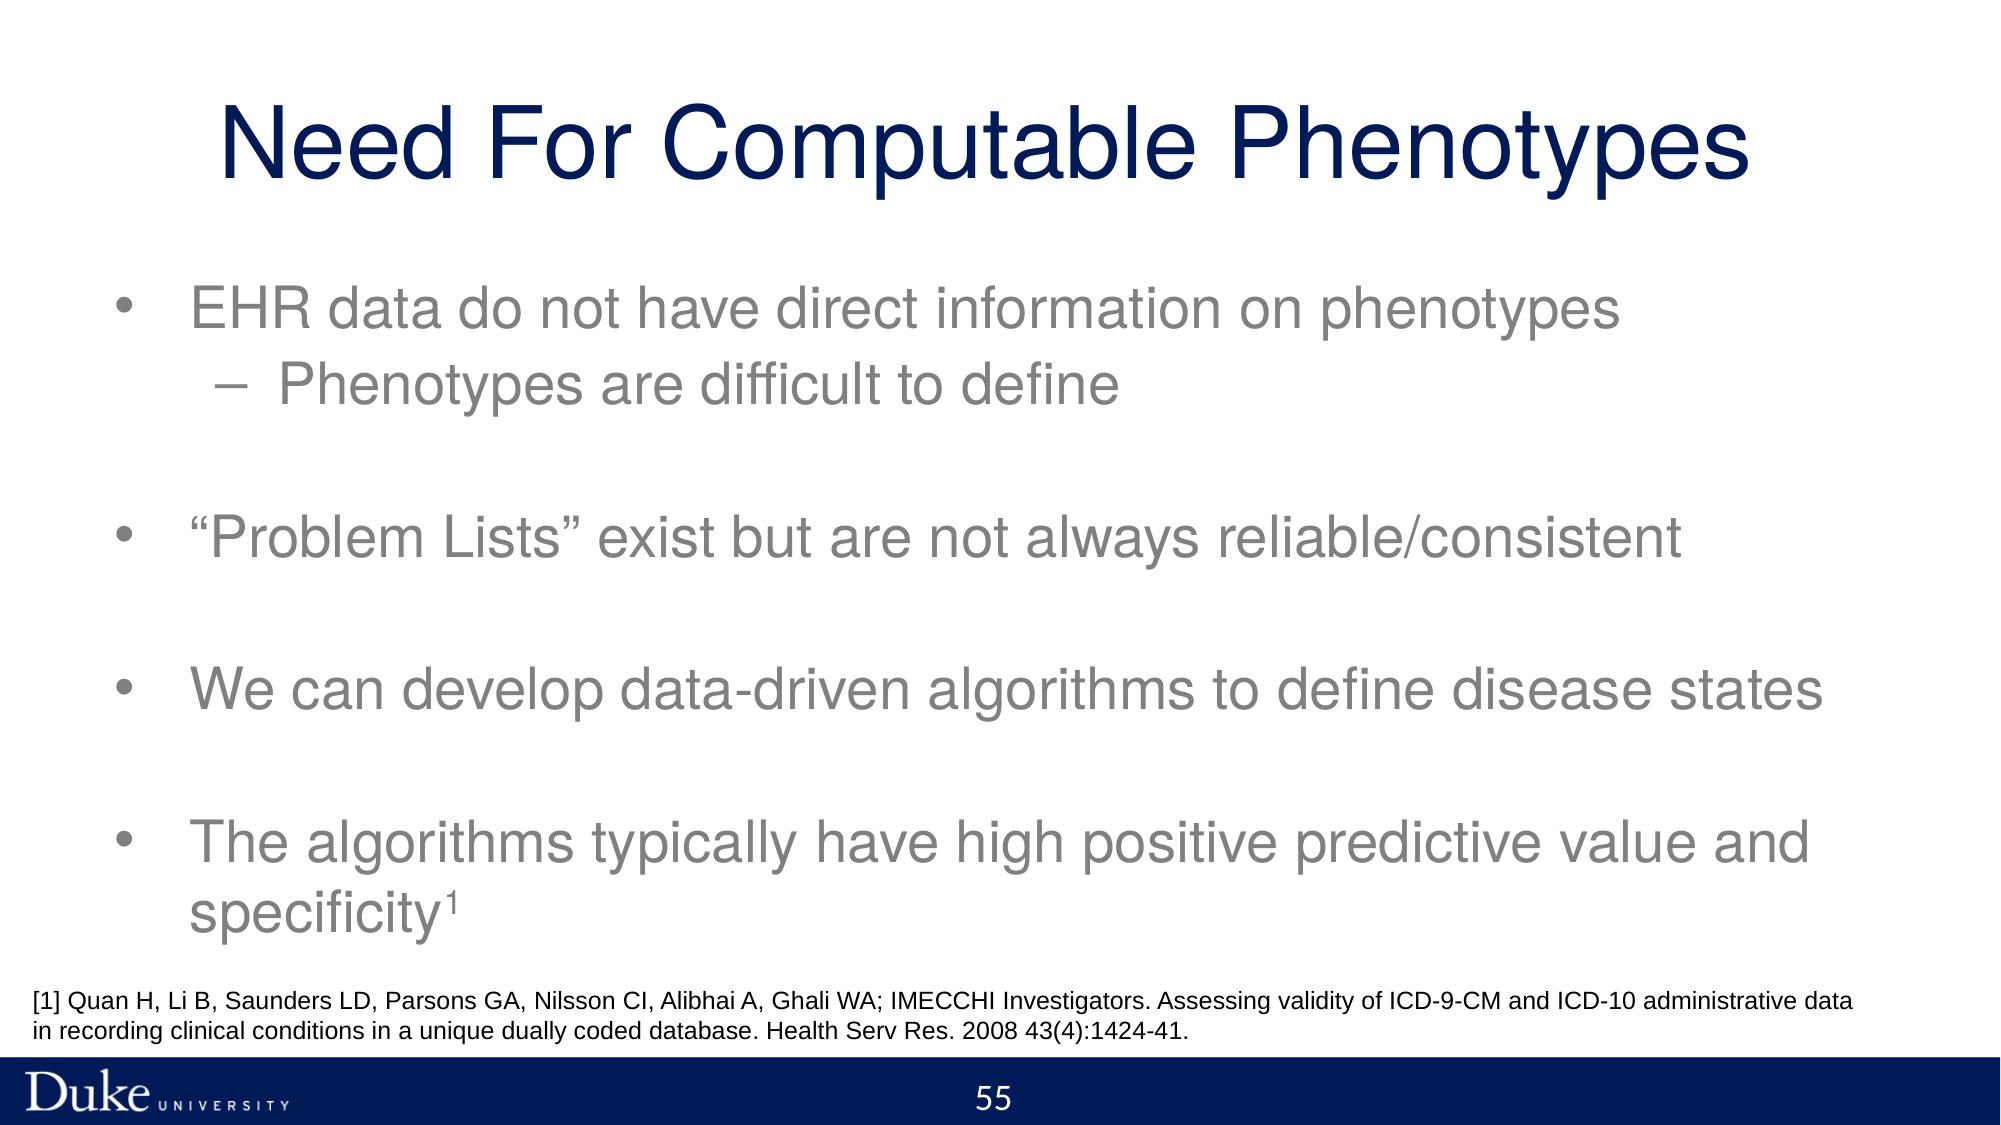

# Need For Computable Phenotypes
EHR data do not have direct information on phenotypes
Phenotypes are difficult to define

“Problem Lists” exist but are not always reliable/consistent

We can develop data-driven algorithms to define disease states

The algorithms typically have high positive predictive value and specificity1

[1] Quan H, Li B, Saunders LD, Parsons GA, Nilsson CI, Alibhai A, Ghali WA; IMECCHI Investigators. Assessing validity of ICD-9-CM and ICD-10 administrative data in recording clinical conditions in a unique dually coded database. Health Serv Res. 2008 43(4):1424-41.
55